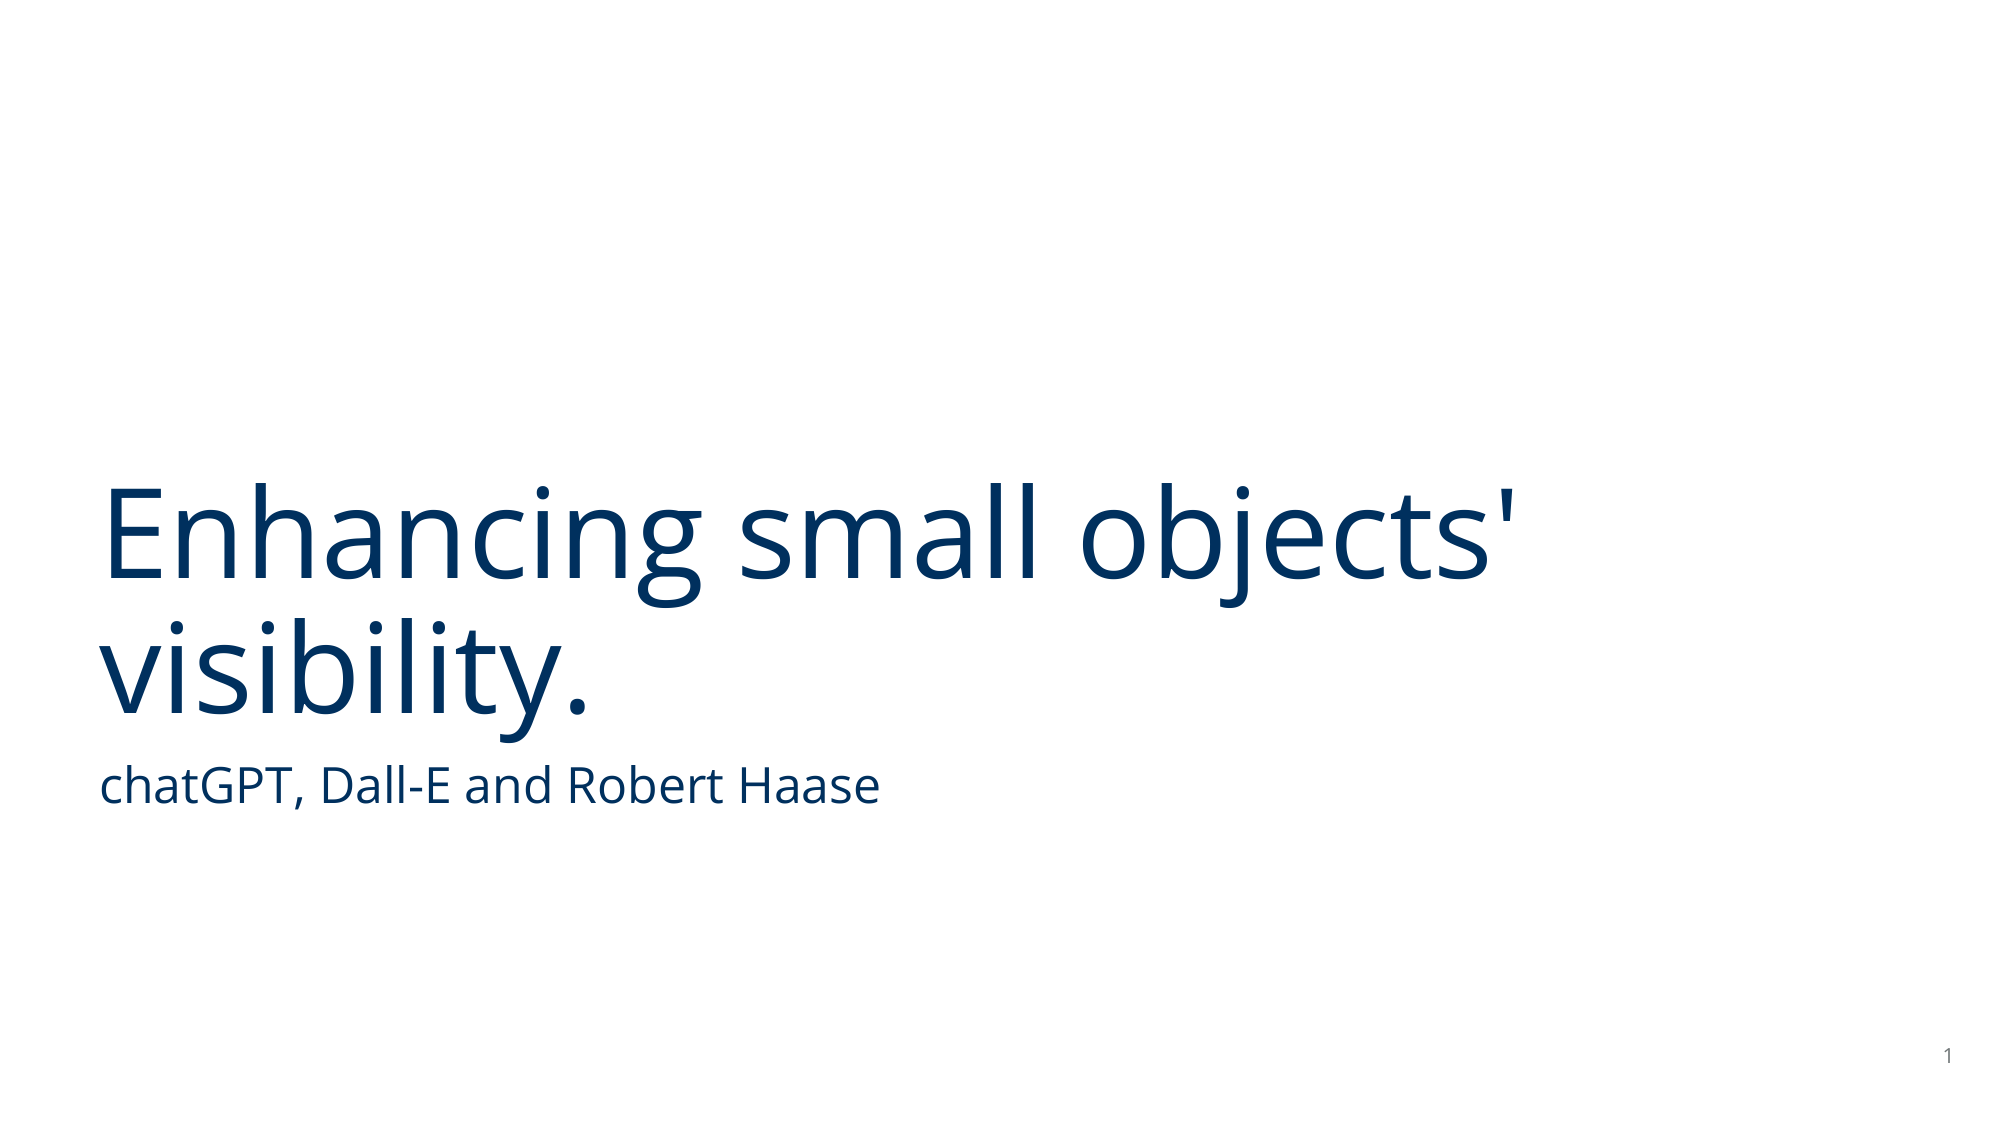

# Enhancing small objects' visibility.
chatGPT, Dall-E and Robert Haase